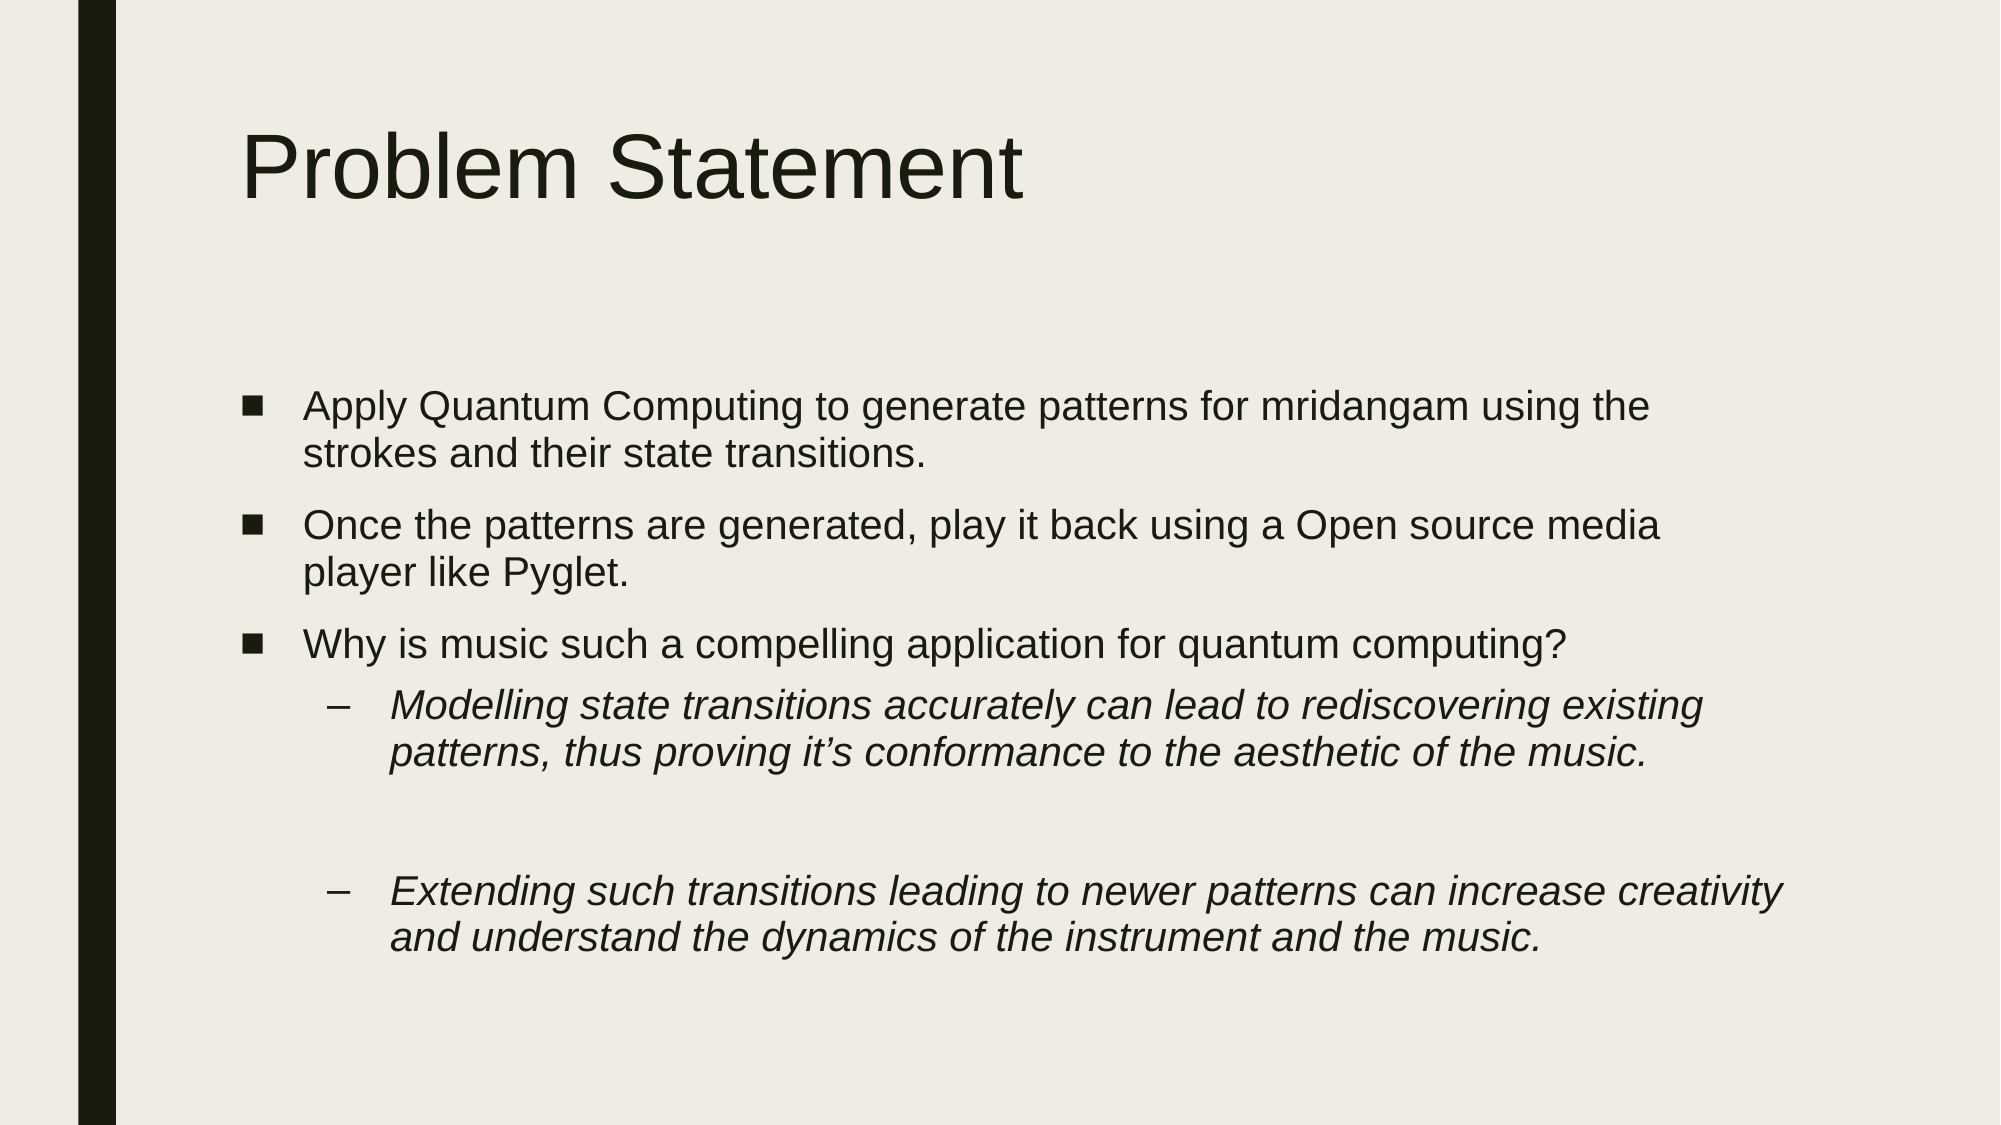

# Problem Statement
Apply Quantum Computing to generate patterns for mridangam using the strokes and their state transitions.
Once the patterns are generated, play it back using a Open source media player like Pyglet.
Why is music such a compelling application for quantum computing?
Modelling state transitions accurately can lead to rediscovering existing patterns, thus proving it’s conformance to the aesthetic of the music.

Extending such transitions leading to newer patterns can increase creativity and understand the dynamics of the instrument and the music.